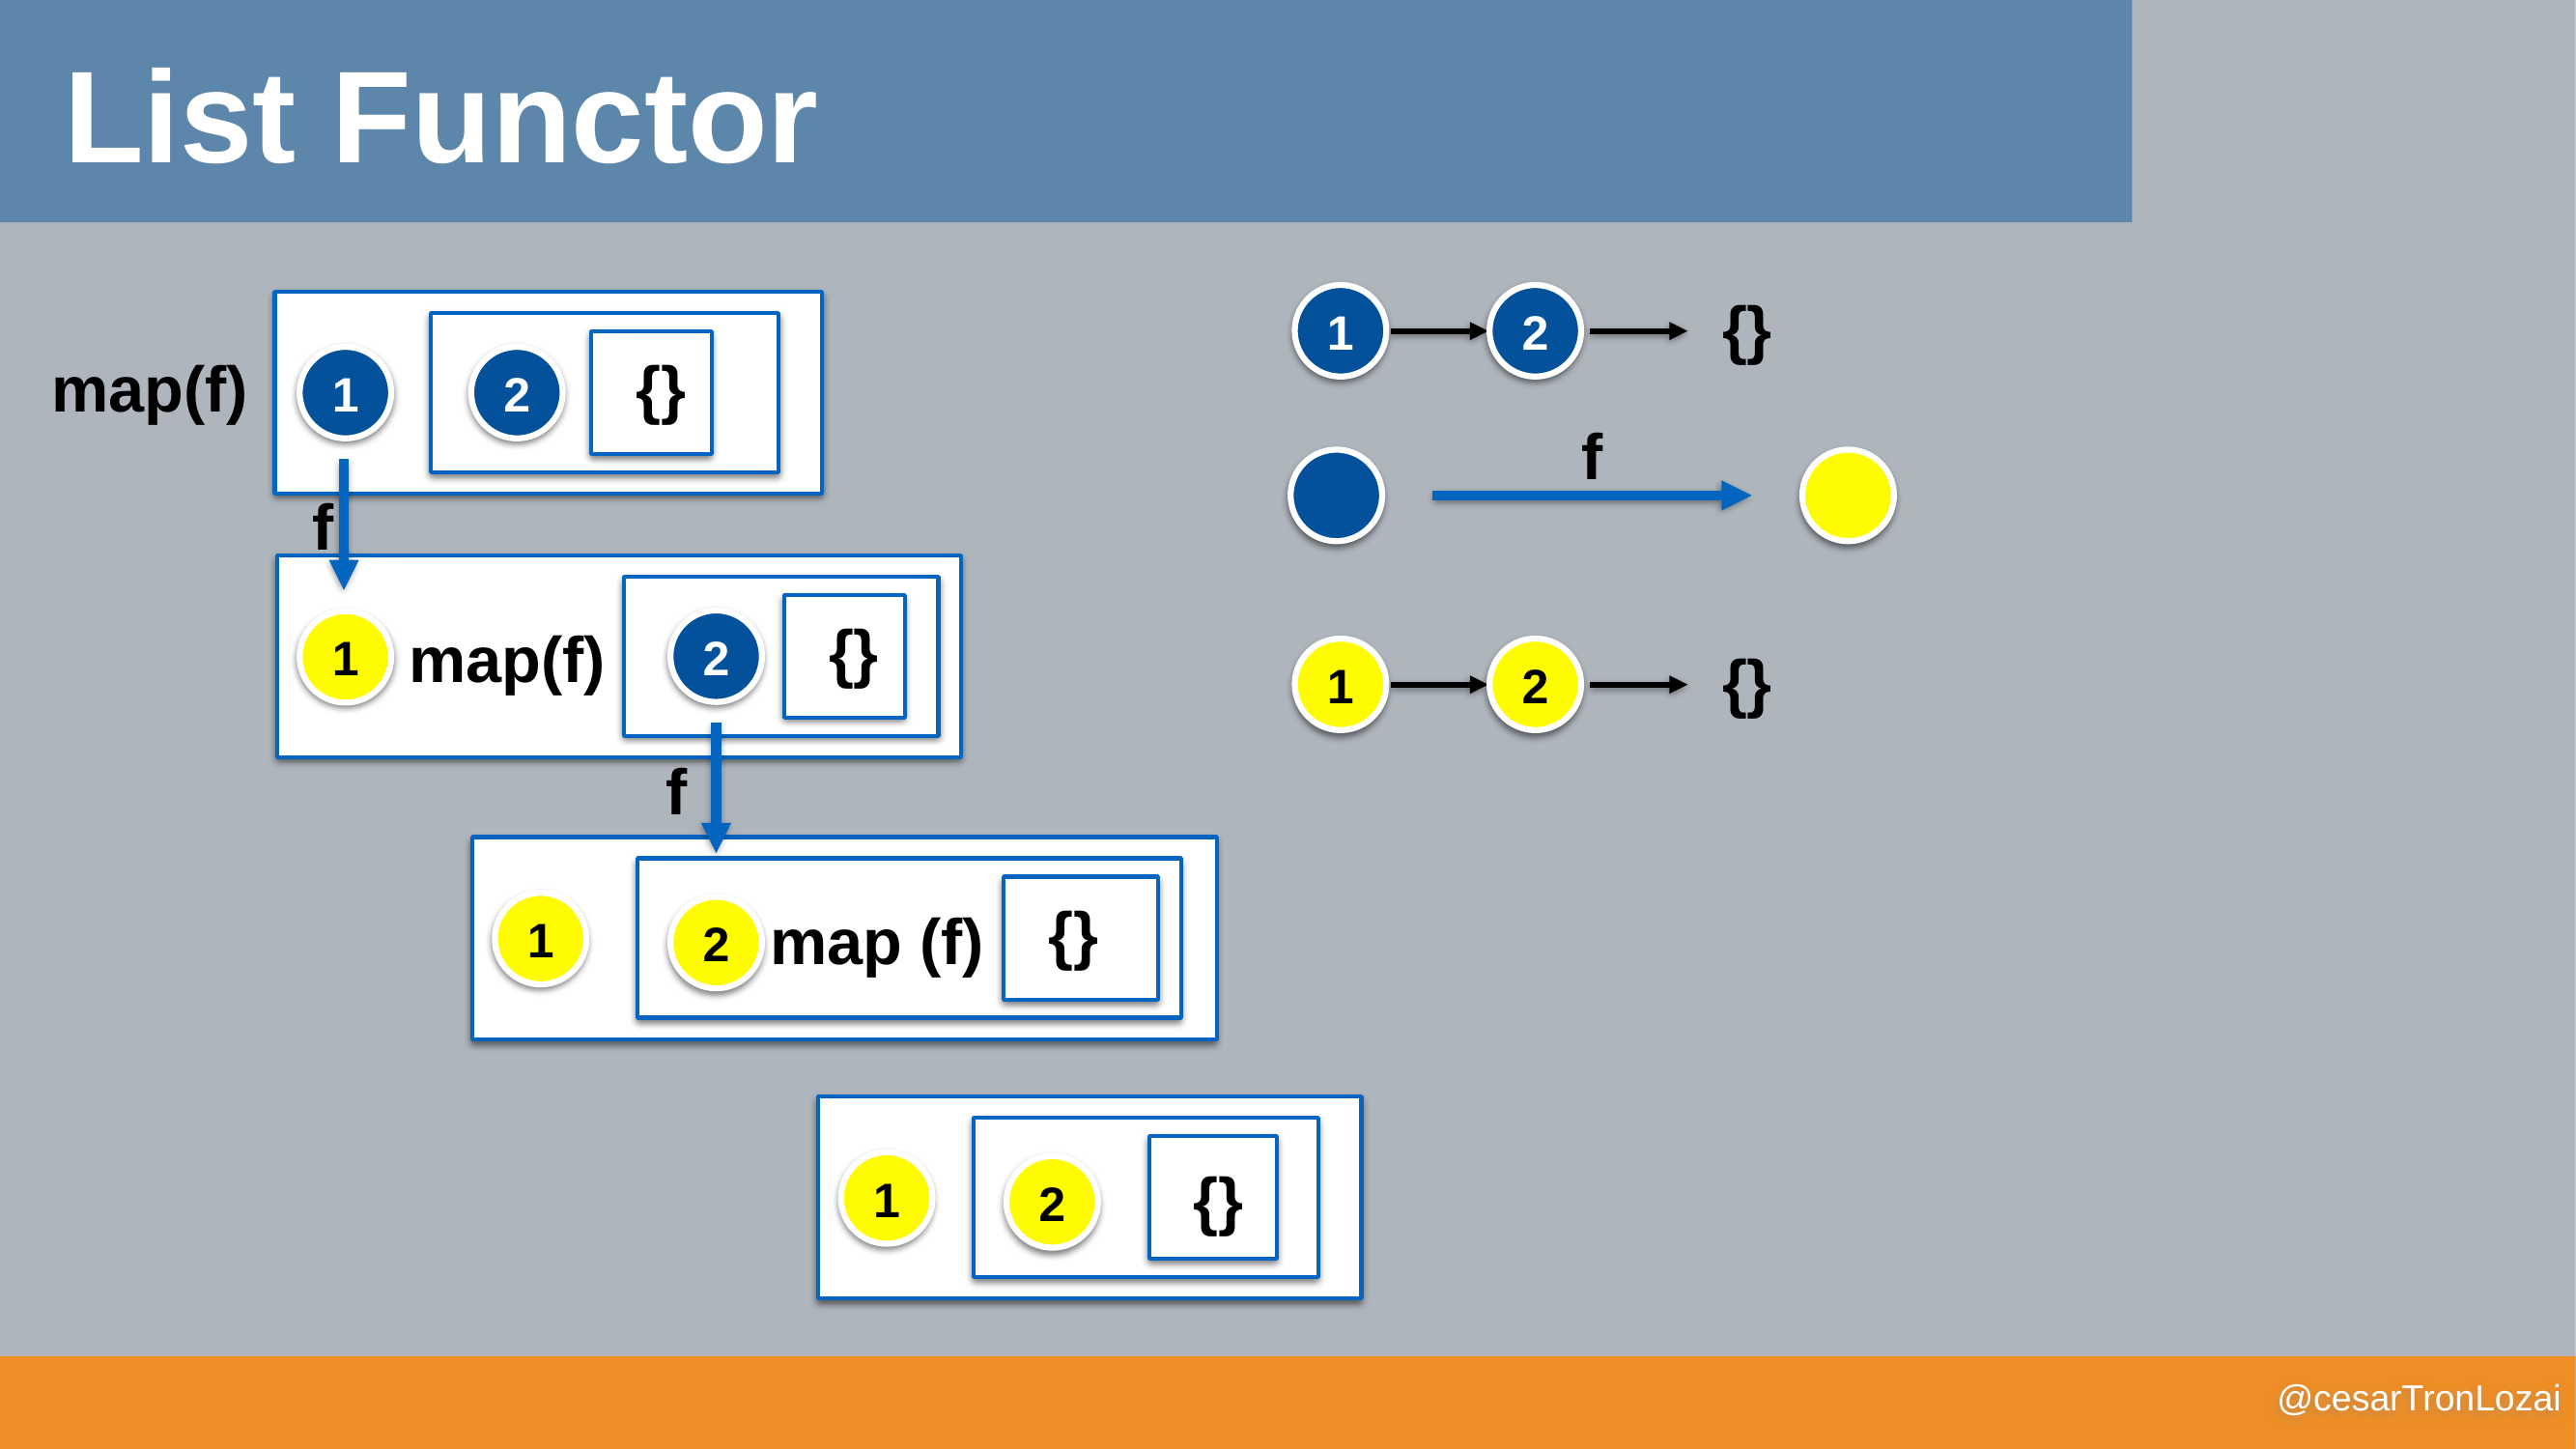

List Functor
{}
1
2

{}
1
2
map(f)
f

f
1

{}
2
map(f)
{}
1
2

f
2

1

{}
map (f)

1
2

{}